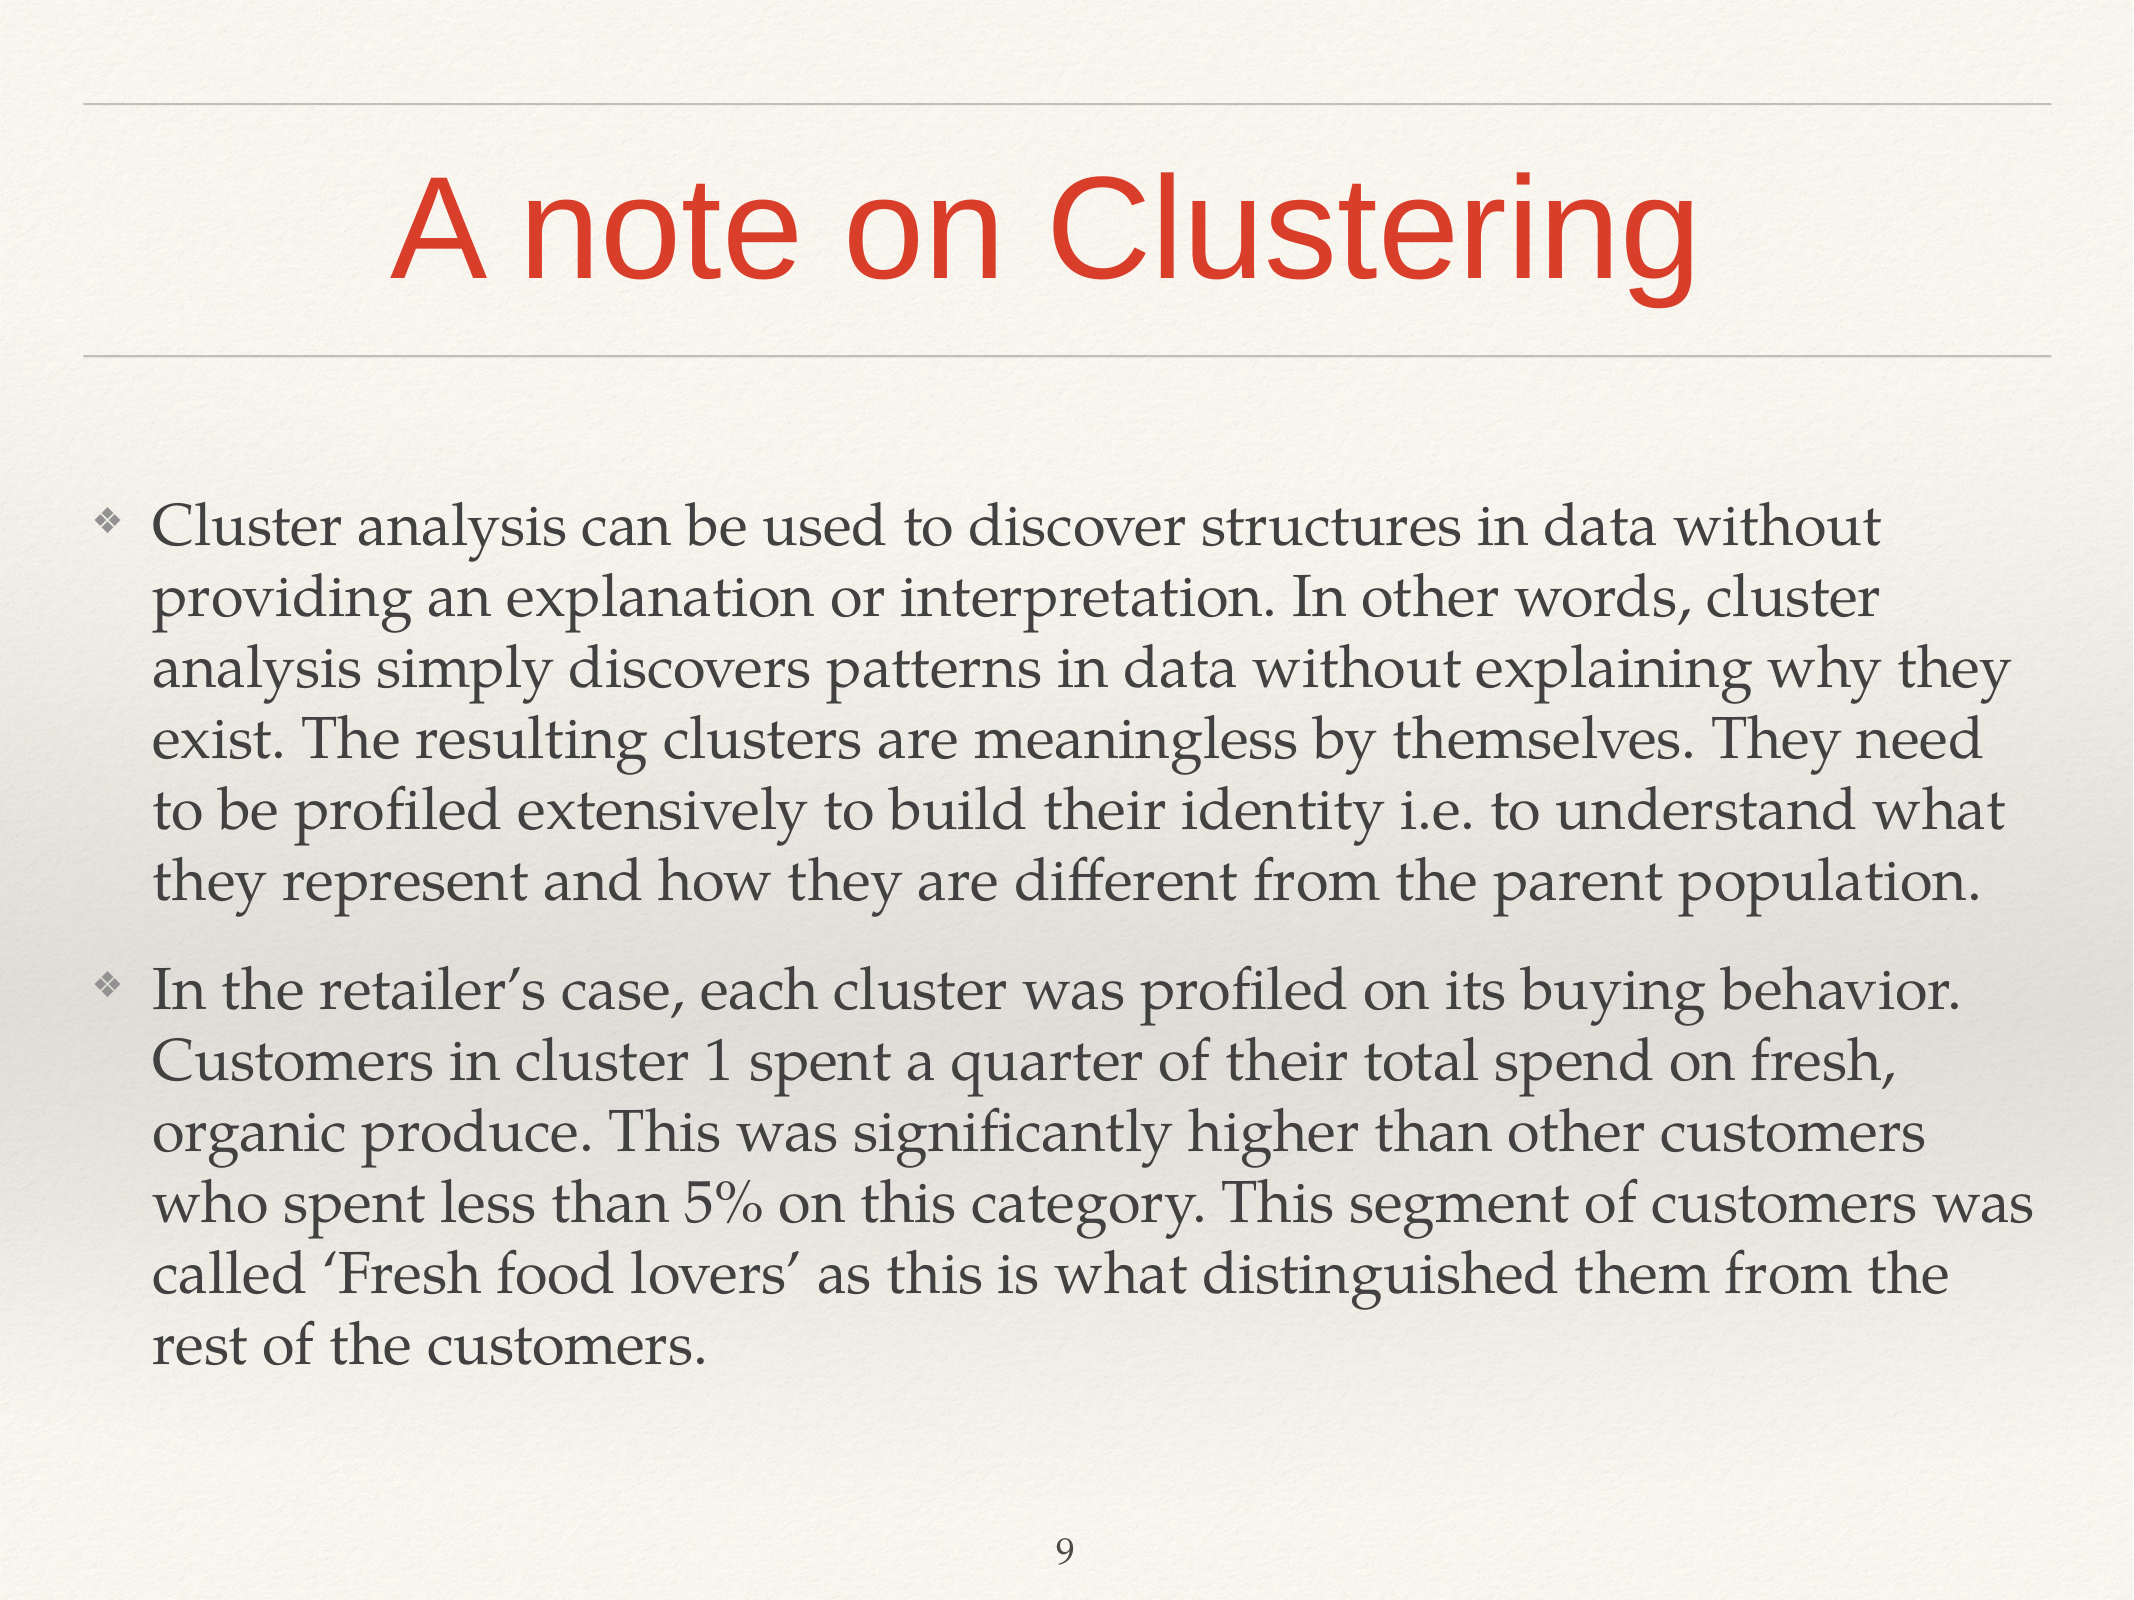

# A note on Clustering
Cluster analysis can be used to discover structures in data without providing an explanation or interpretation. In other words, cluster analysis simply discovers patterns in data without explaining why they exist. The resulting clusters are meaningless by themselves. They need to be profiled extensively to build their identity i.e. to understand what they represent and how they are different from the parent population.
In the retailer’s case, each cluster was profiled on its buying behavior. Customers in cluster 1 spent a quarter of their total spend on fresh, organic produce. This was significantly higher than other customers who spent less than 5% on this category. This segment of customers was called ‘Fresh food lovers’ as this is what distinguished them from the rest of the customers.
9